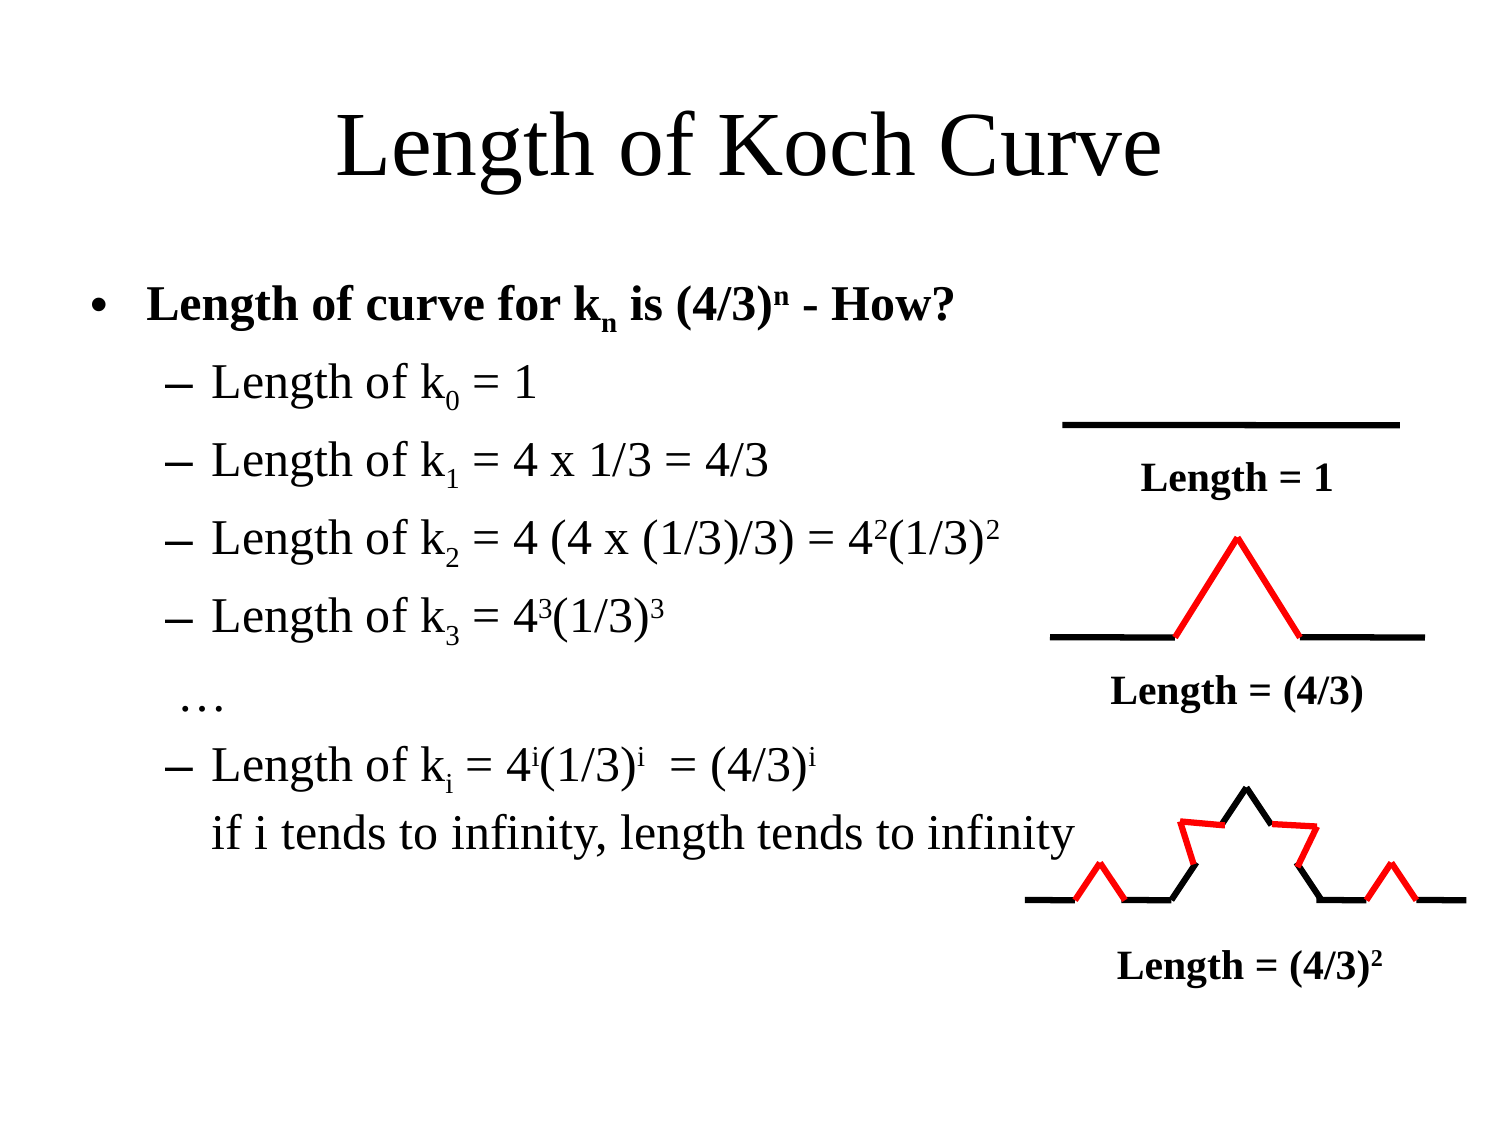

# Length of Koch Curve
Length of curve for kn is (4/3)n - How?
Length of k0 = 1
Length of k1 = 4 x 1/3 = 4/3
Length of k2 = 4 (4 x (1/3)/3) = 42(1/3)2
Length of k3 = 43(1/3)3
 …
Length of ki = 4i(1/3)i  = (4/3)i
if i tends to infinity, length tends to infinity
Length = 1
Length = (4/3)
Length = (4/3)2